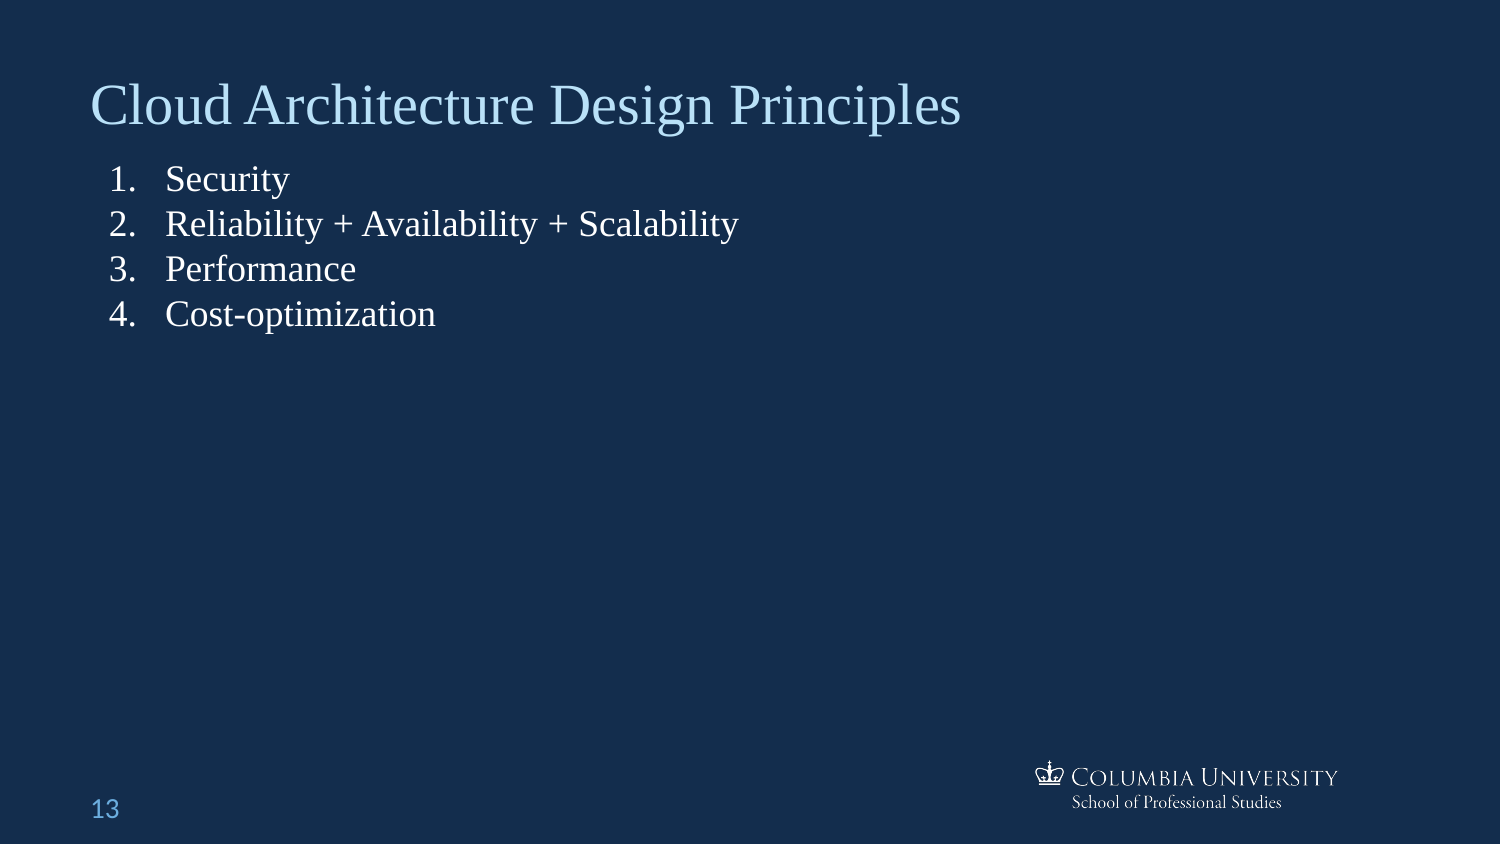

# Cloud Architecture Design Principles
Security
Reliability + Availability + Scalability
Performance
Cost-optimization
13